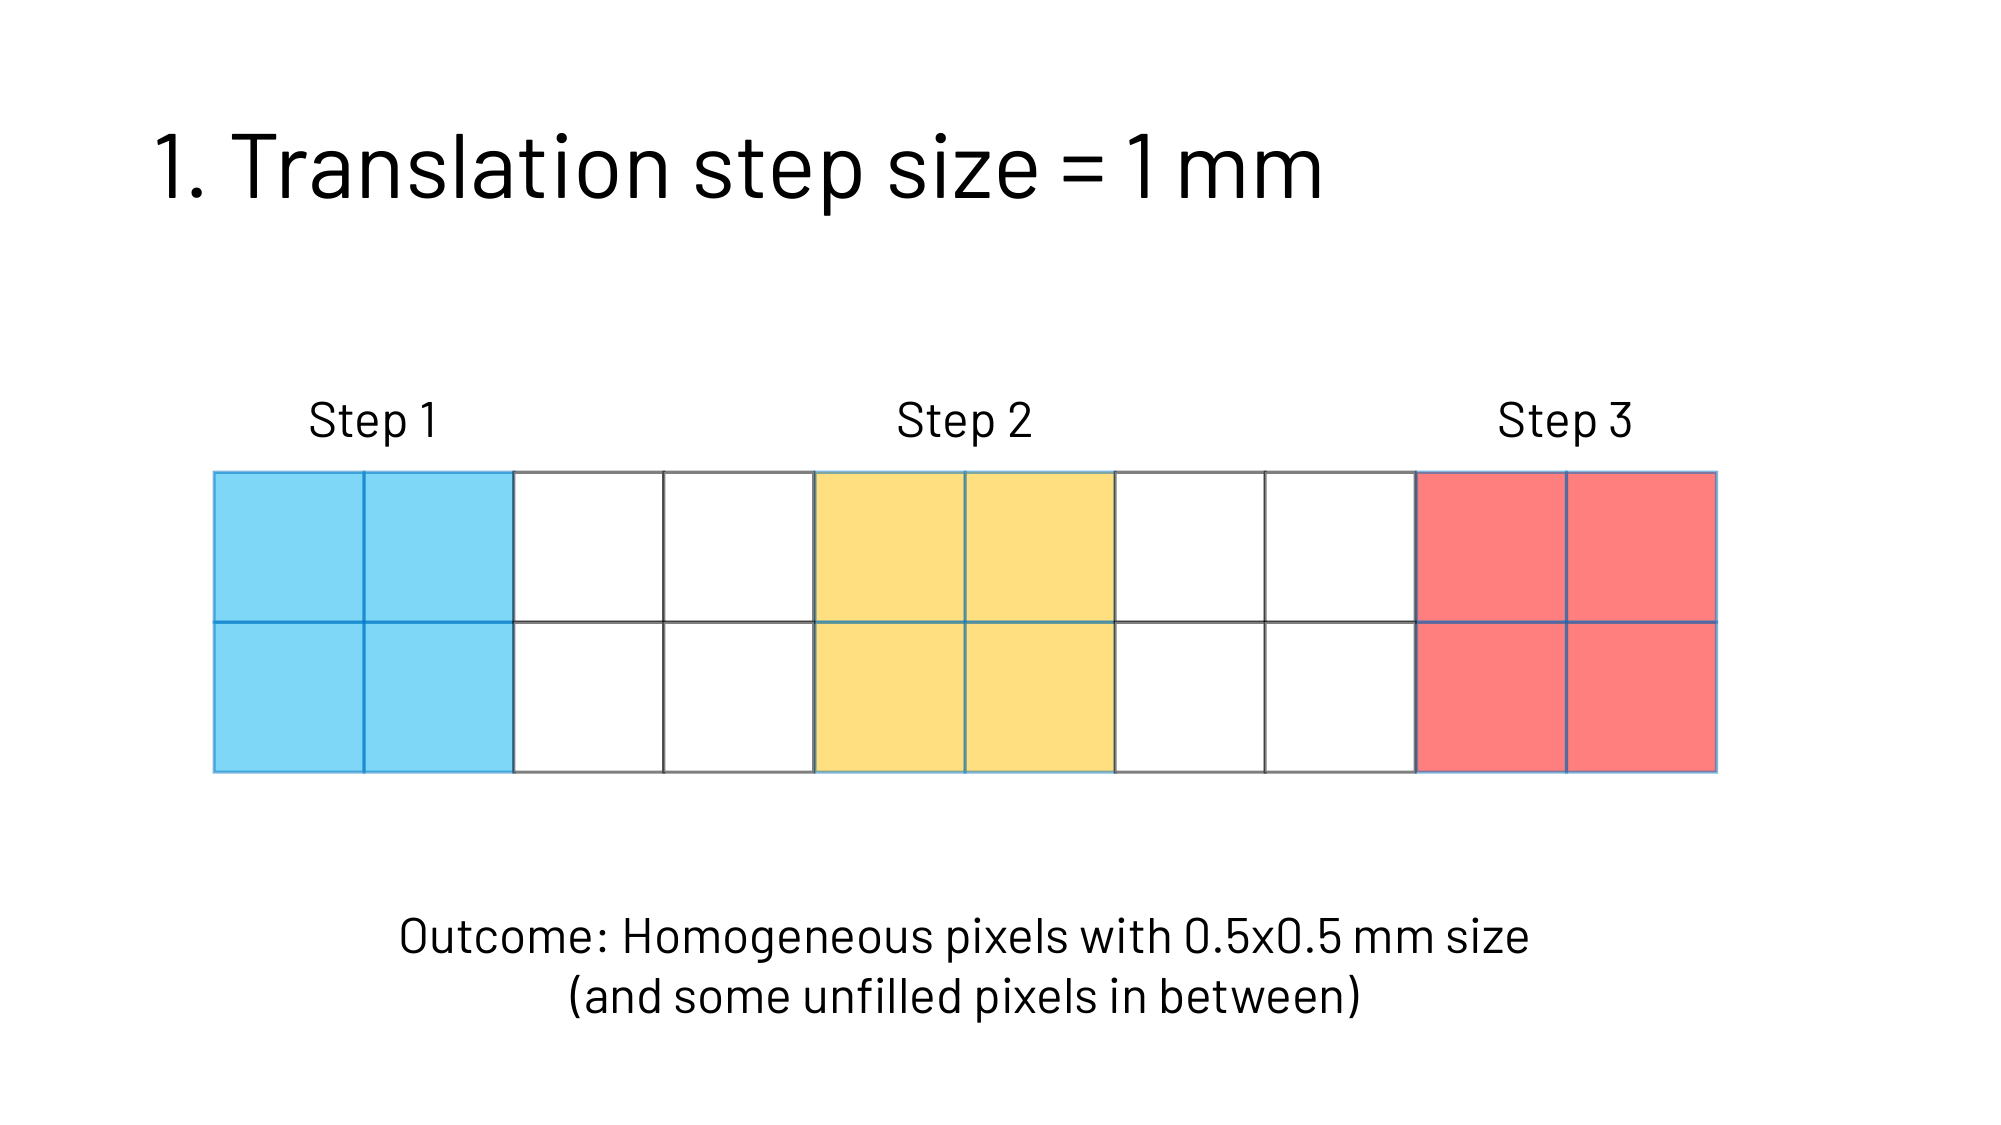

# 1. Translation step size = 1 mm
Step 1
Step 2
Step 3

Outcome: Homogeneous pixels with 0.5x0.5 mm size (and some unfilled pixels in between)